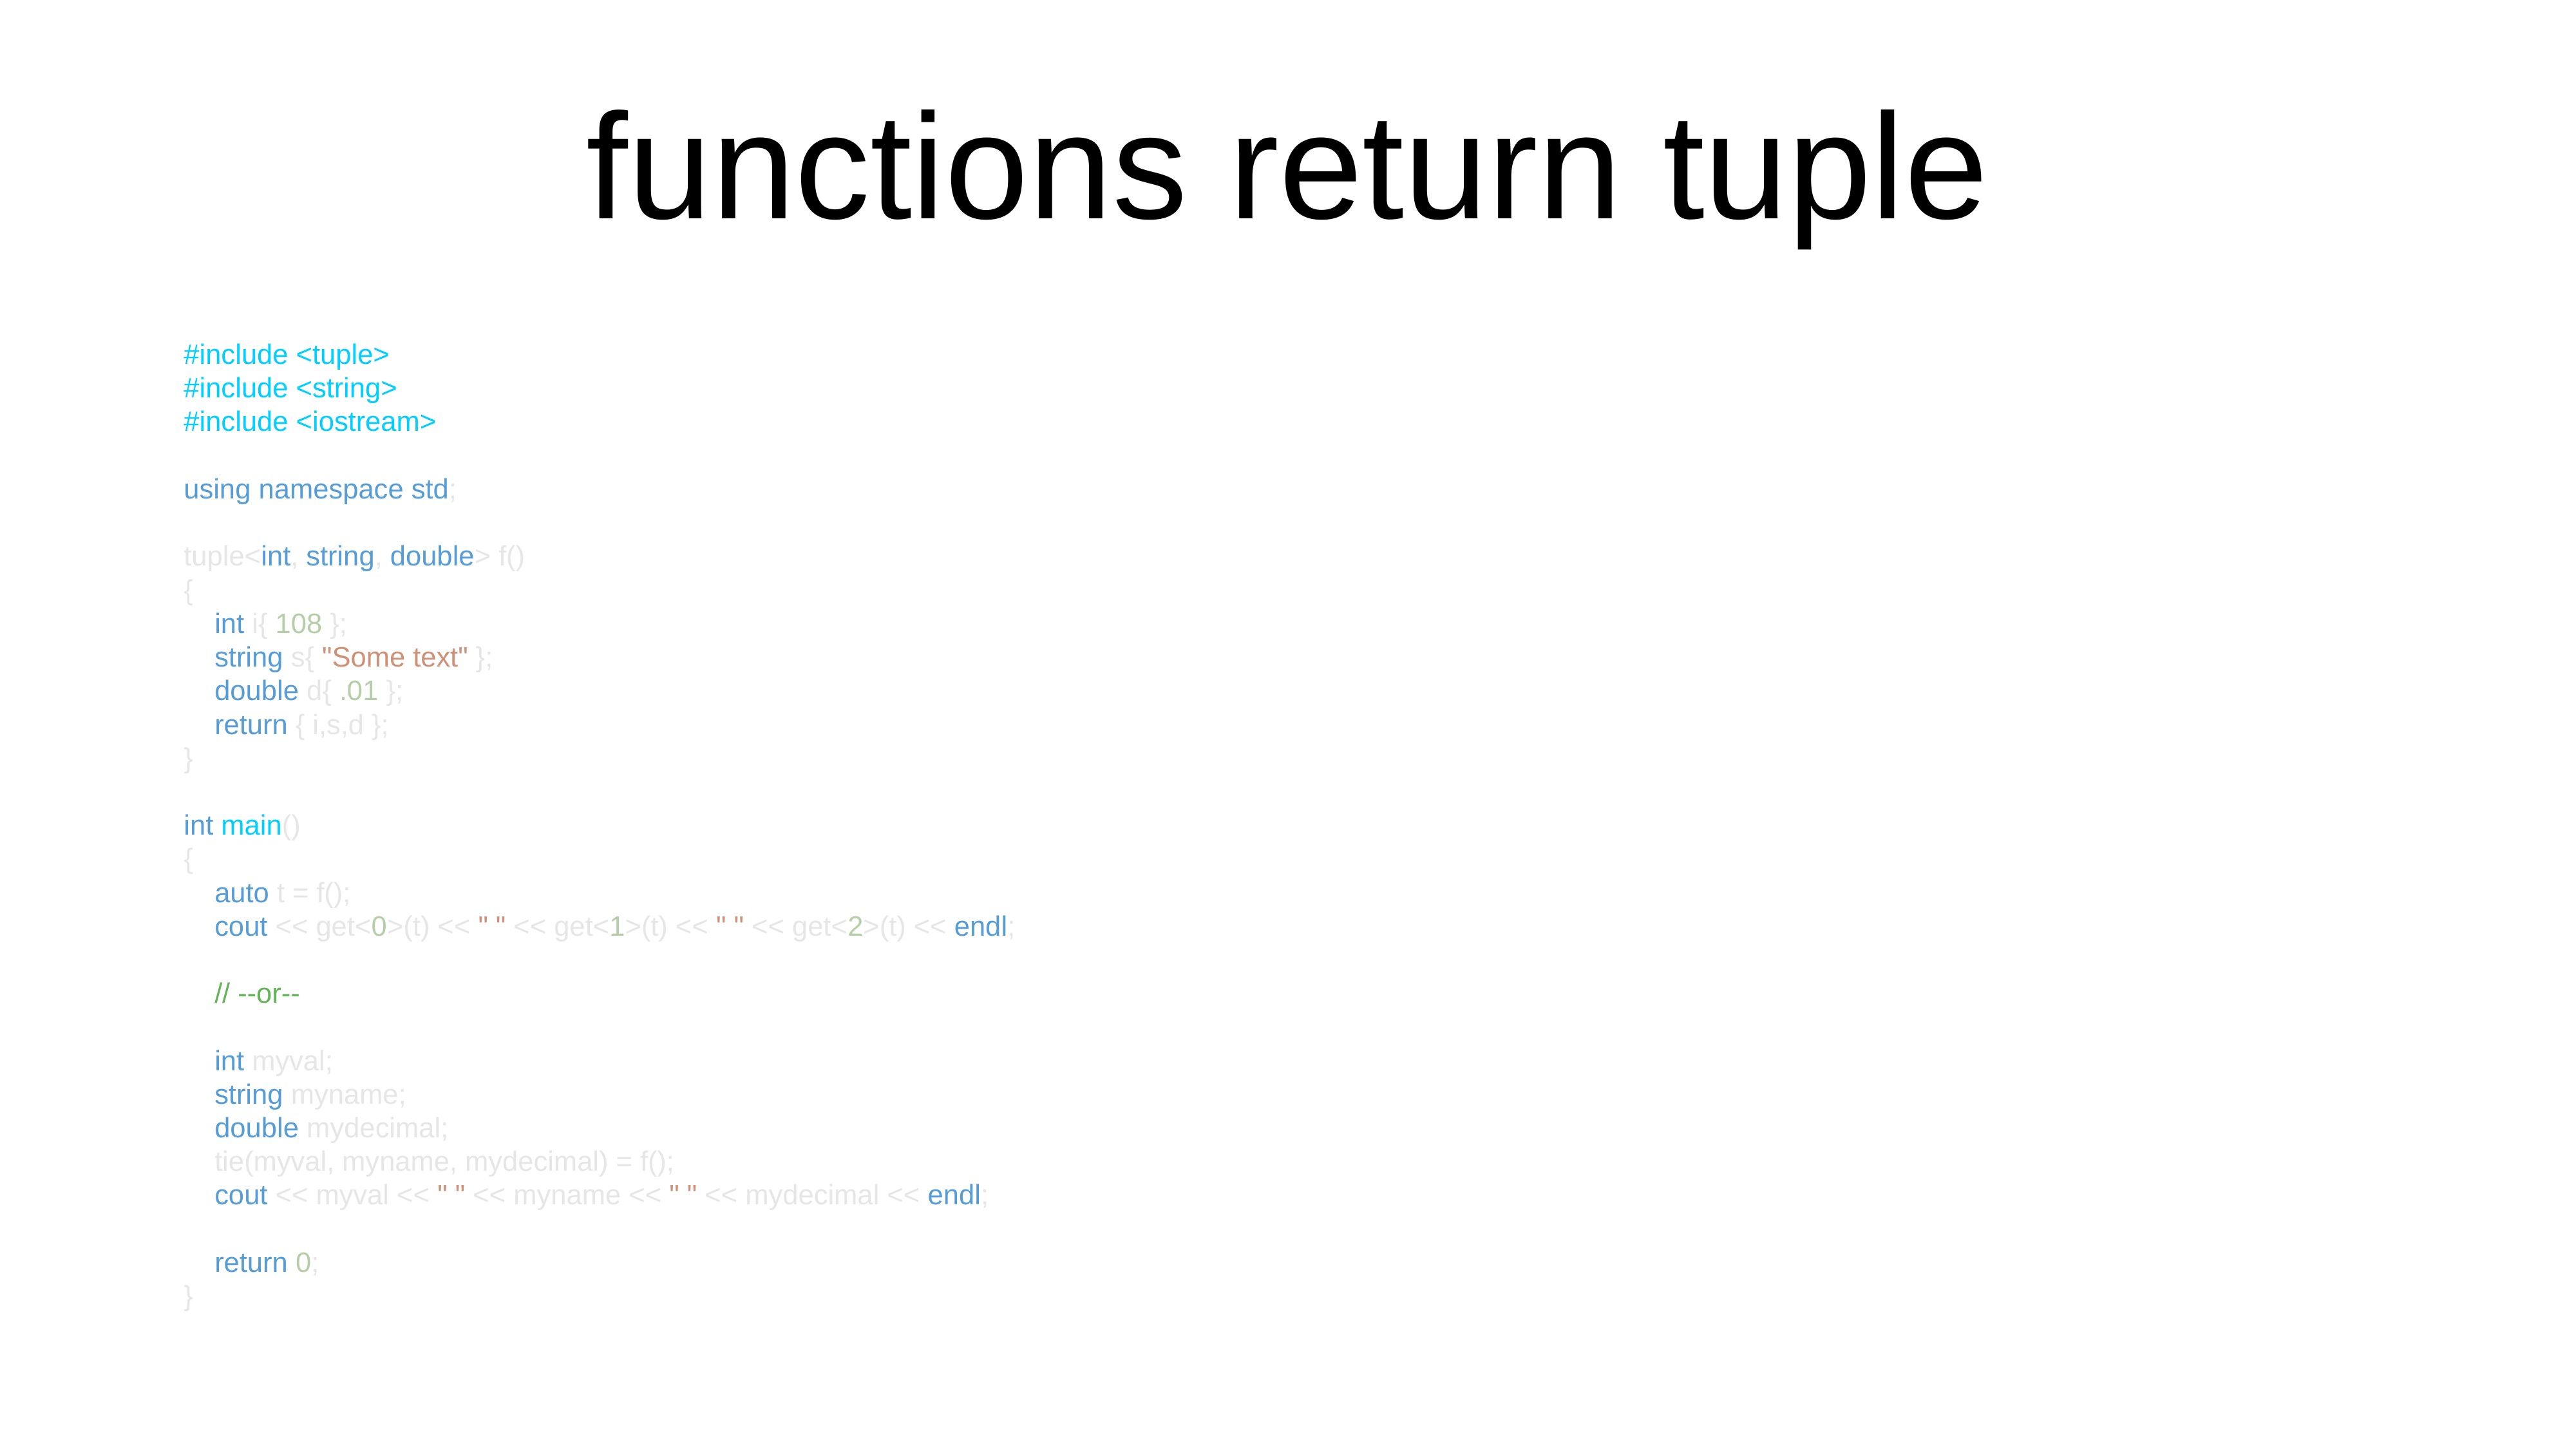

# functions return tuple
#include <tuple>
#include <string>
#include <iostream>

using namespace std;

tuple<int, string, double> f()
{
    int i{ 108 };
    string s{ "Some text" };
    double d{ .01 };
    return { i,s,d };
}

int main()
{
    auto t = f();
    cout << get<0>(t) << " " << get<1>(t) << " " << get<2>(t) << endl;

    // --or--

    int myval;
    string myname;
    double mydecimal;
    tie(myval, myname, mydecimal) = f();
    cout << myval << " " << myname << " " << mydecimal << endl;

    return 0;
}